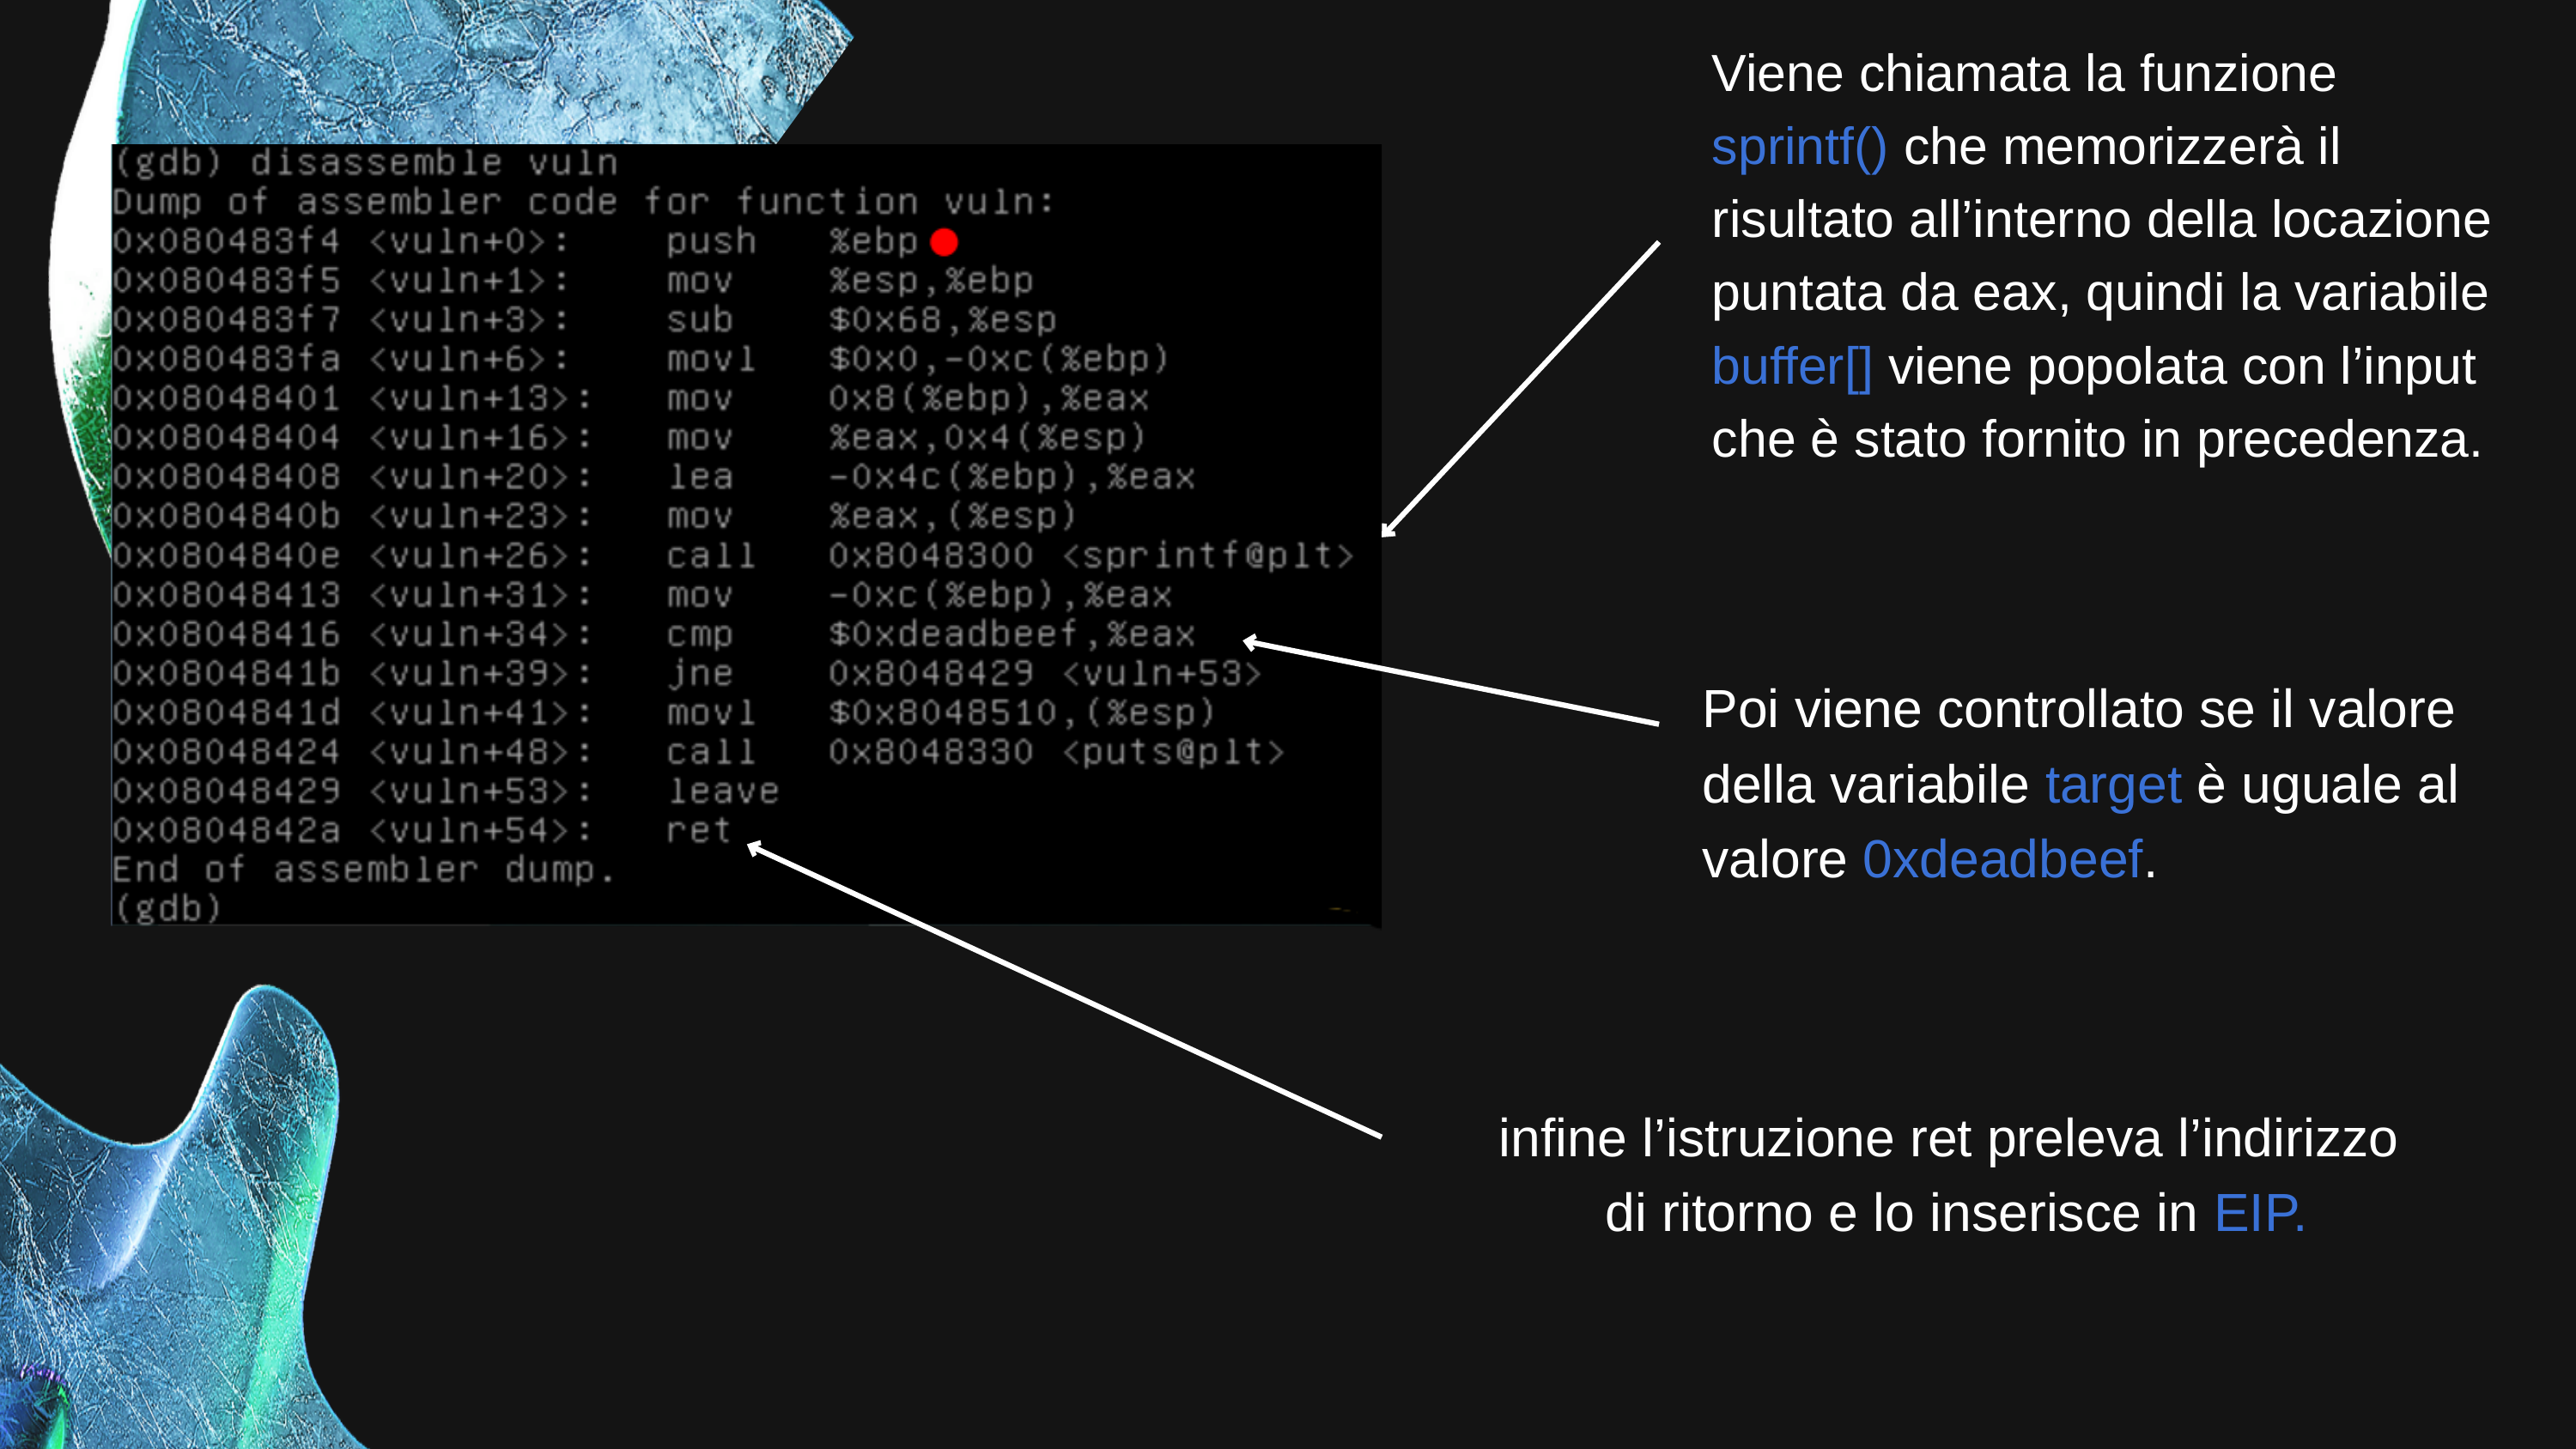

Viene chiamata la funzione
sprintf() che memorizzerà il
risultato all’interno della locazione puntata da eax, quindi la variabile buffer[] viene popolata con l’input
che è stato fornito in precedenza.

Poi viene controllato se il valore della variabile target è uguale al valore 0xdeadbeef.

infine l’istruzione ret preleva l’indirizzo
di ritorno e lo inserisce in EIP.